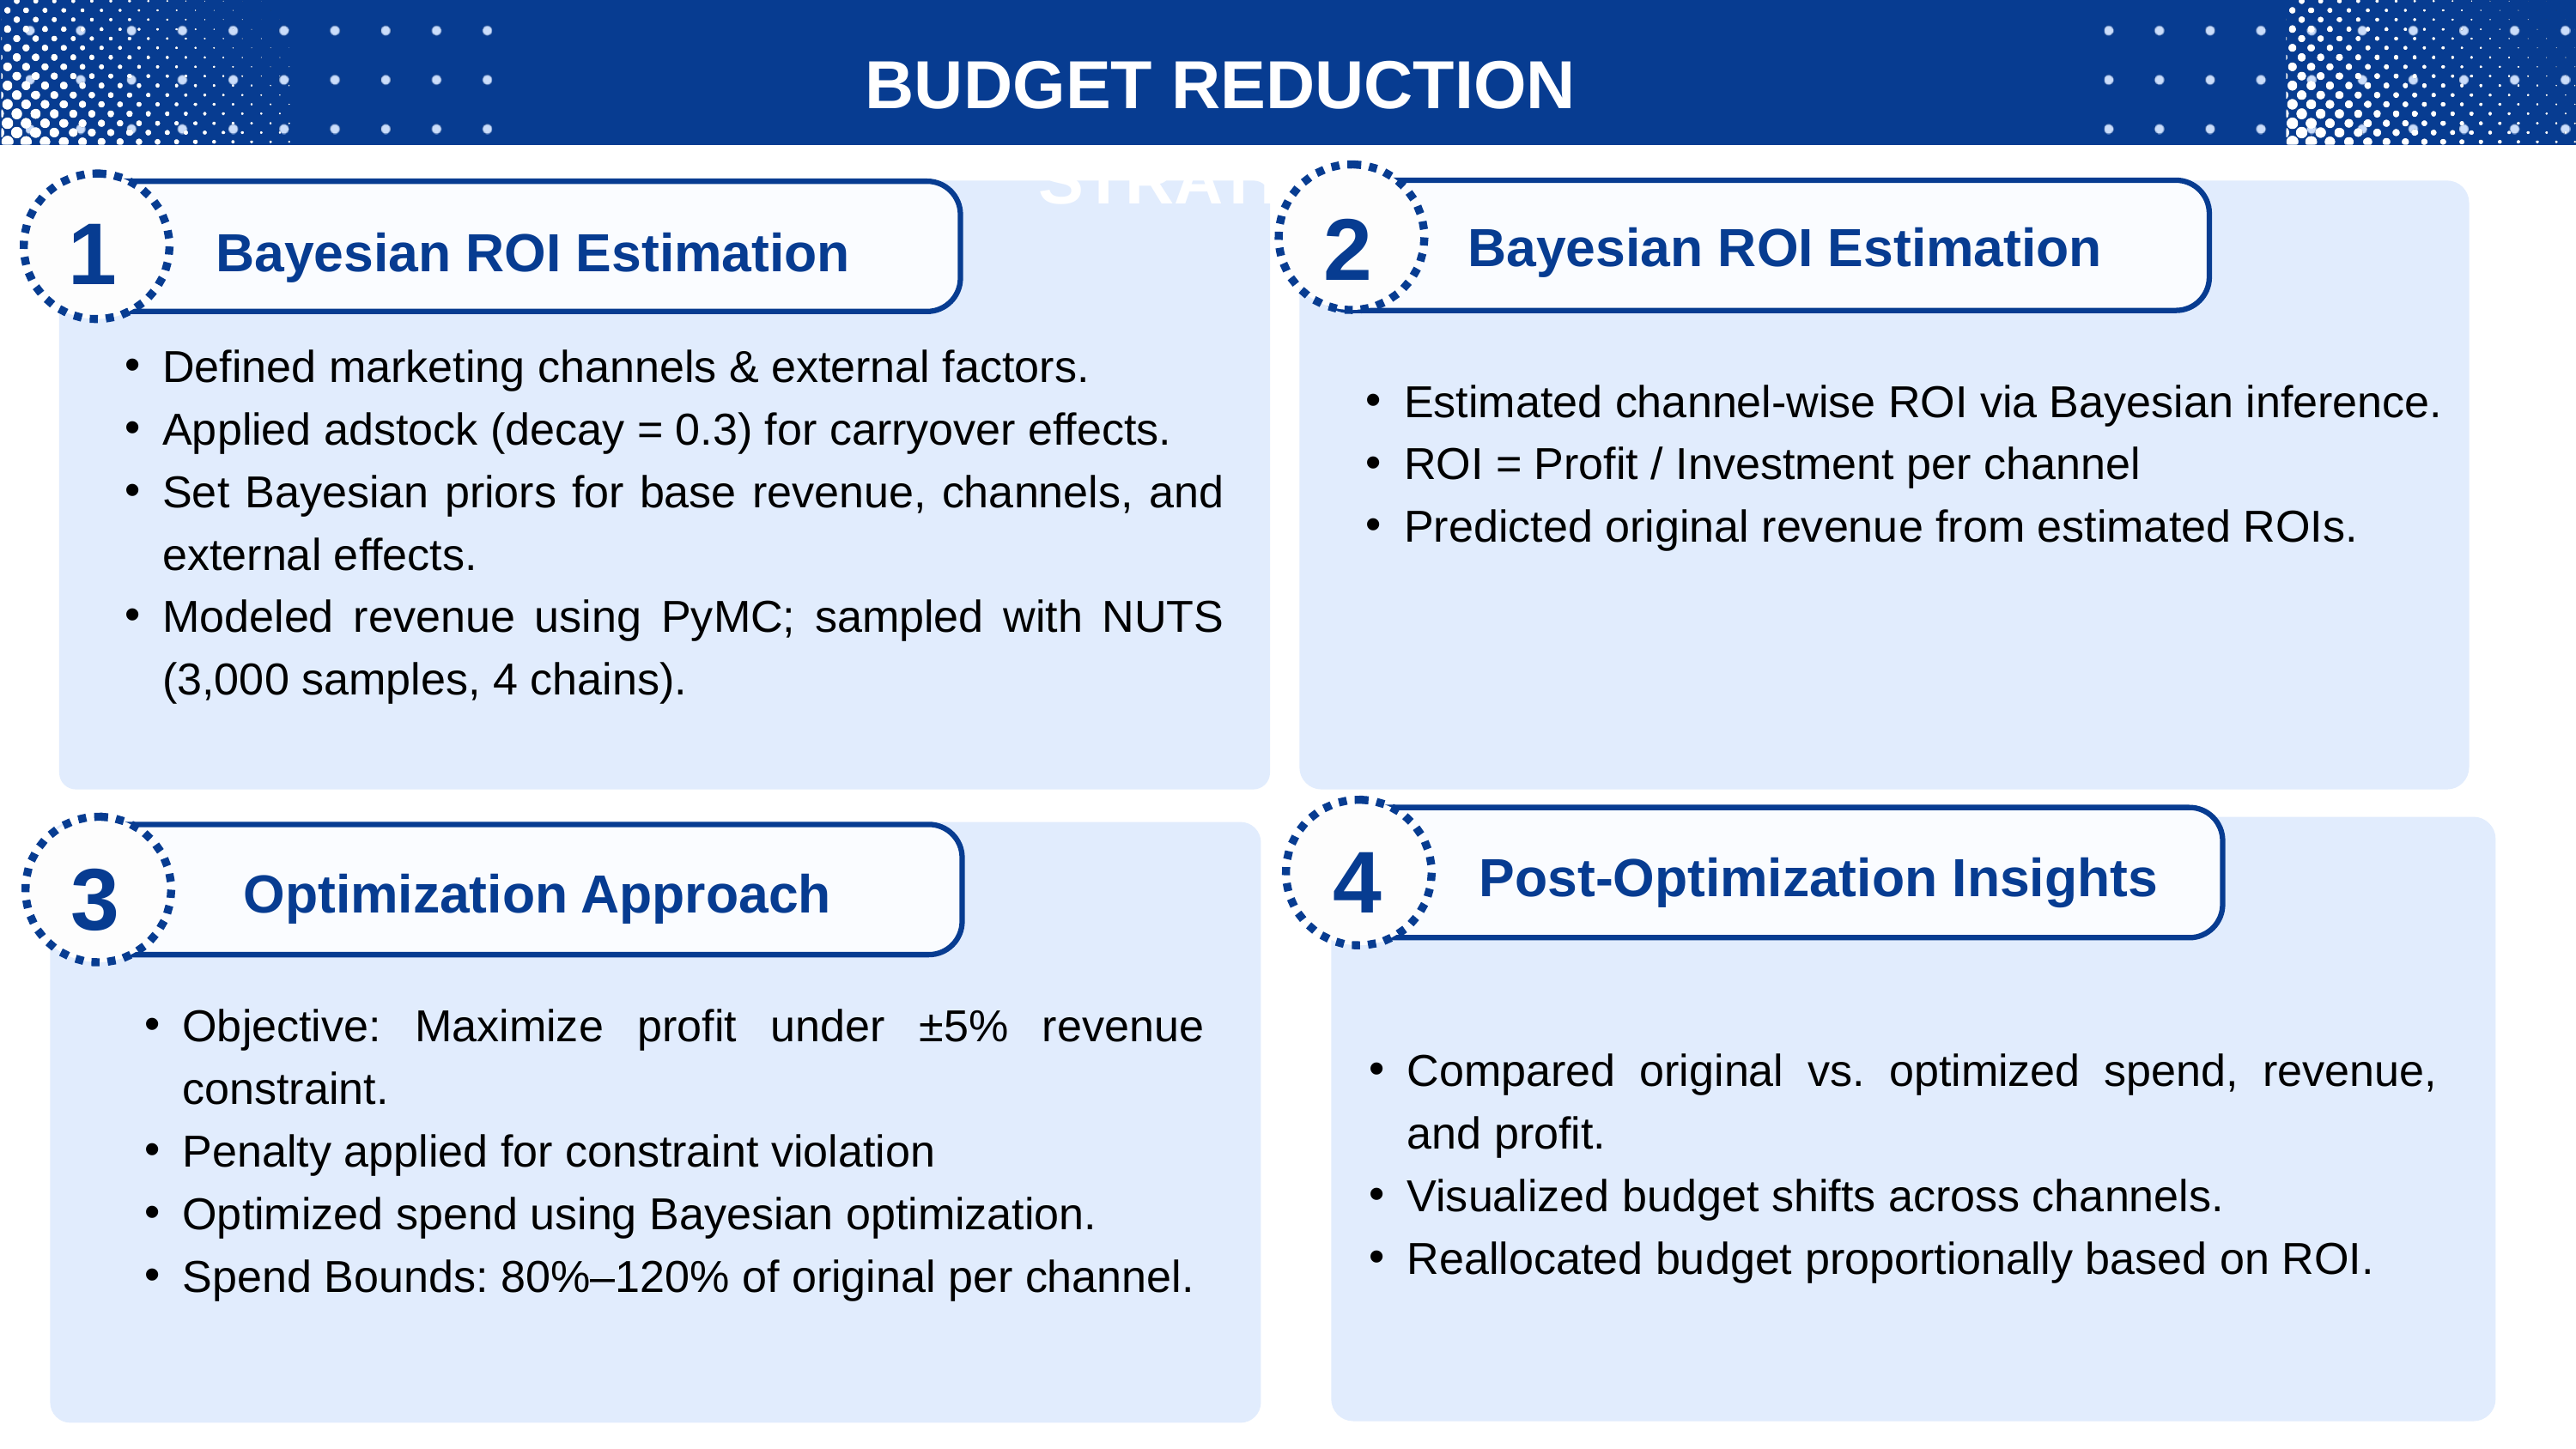

BUDGET REDUCTION STRATEGY

2

1

Bayesian ROI Estimation

Bayesian ROI Estimation

Defined marketing channels & external factors.
Applied adstock (decay = 0.3) for carryover effects.
Set Bayesian priors for base revenue, channels, and external effects.
Modeled revenue using PyMC; sampled with NUTS (3,000 samples, 4 chains).

Estimated channel-wise ROI via Bayesian inference.
ROI = Profit / Investment per channel
Predicted original revenue from estimated ROIs.

4
Post-Optimization Insights

3
Optimization Approach

Objective: Maximize profit under ±5% revenue constraint.
Penalty applied for constraint violation
Optimized spend using Bayesian optimization.
Spend Bounds: 80%–120% of original per channel.

Compared original vs. optimized spend, revenue, and profit.
Visualized budget shifts across channels.
Reallocated budget proportionally based on ROI.